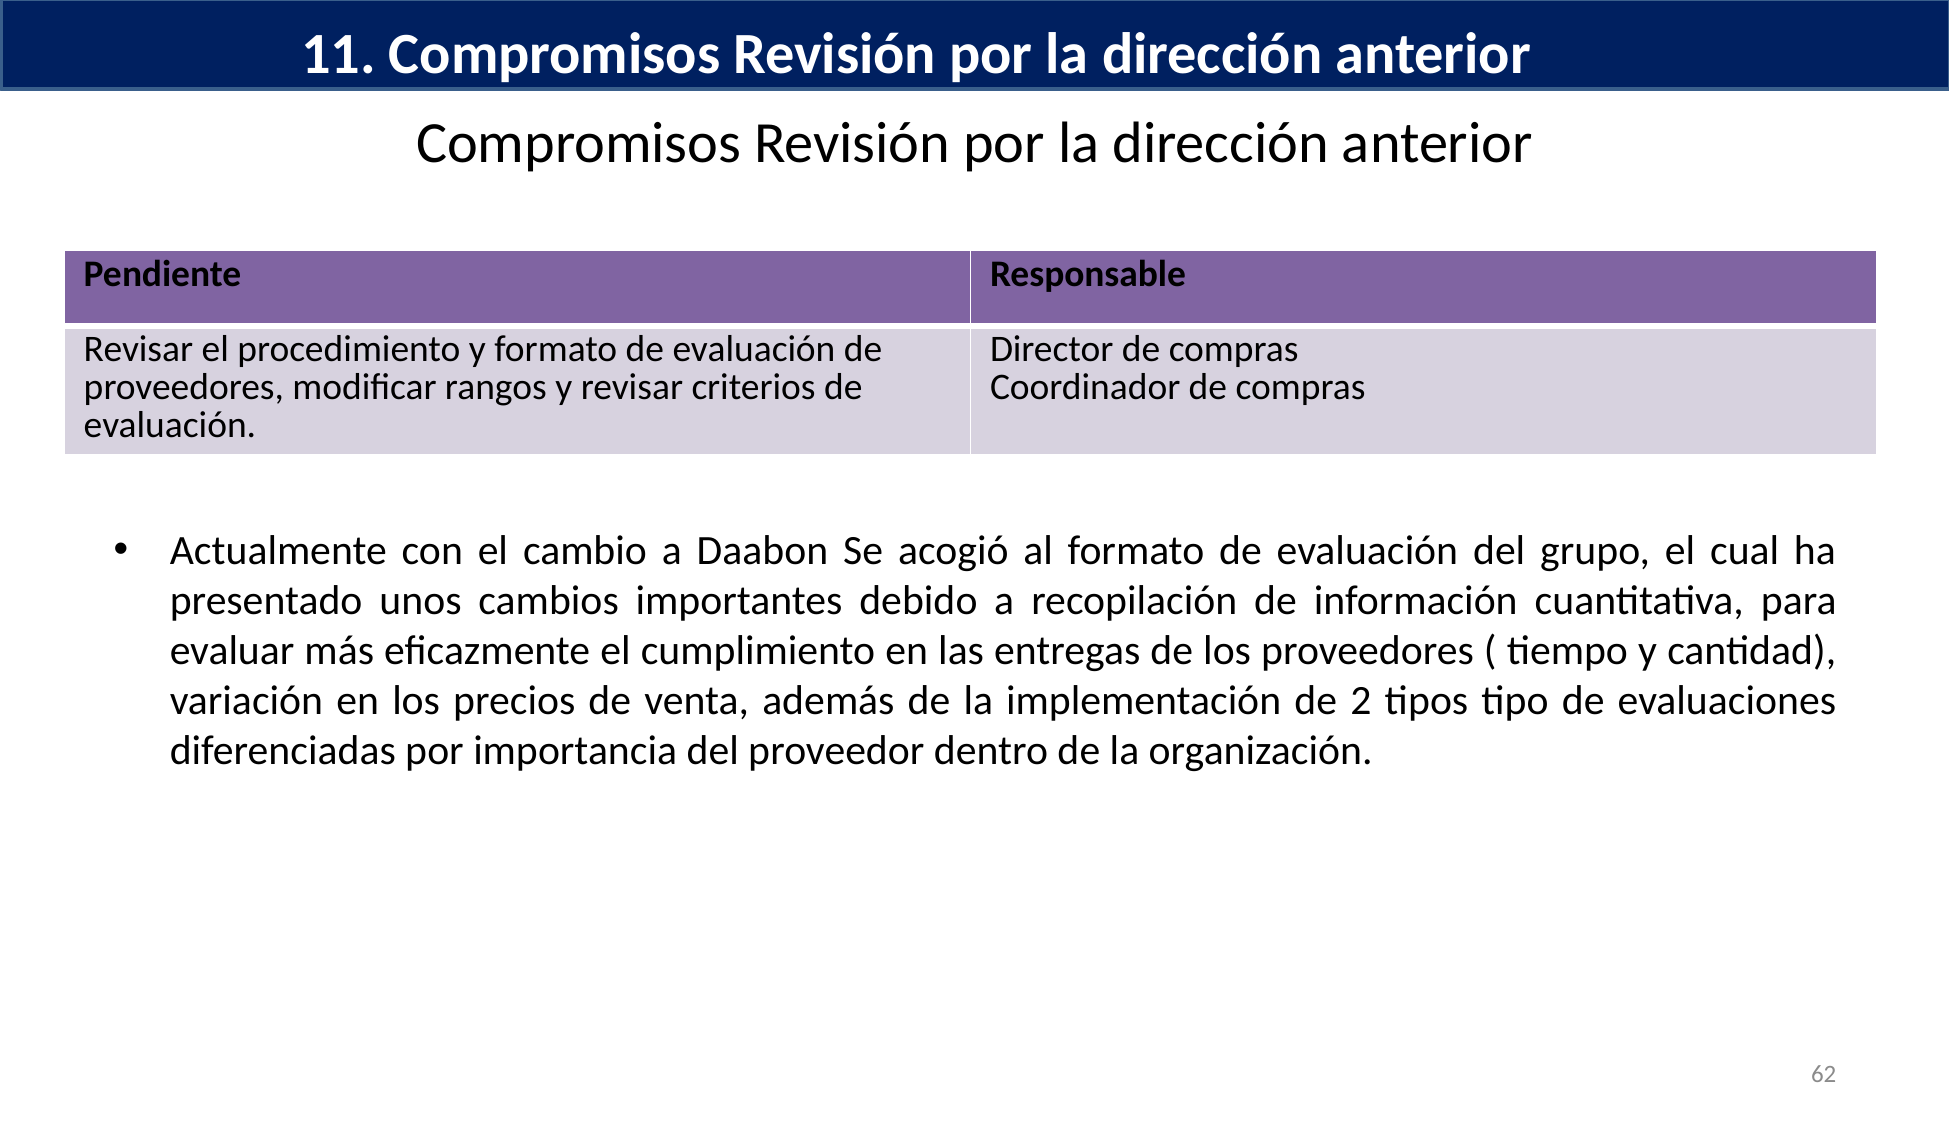

11. Compromisos Revisión por la dirección anterior
# Compromisos Revisión por la dirección anterior
| Pendiente | Responsable |
| --- | --- |
| Revisar el procedimiento y formato de evaluación de proveedores, modificar rangos y revisar criterios de evaluación. | Director de compras Coordinador de compras |
Actualmente con el cambio a Daabon Se acogió al formato de evaluación del grupo, el cual ha presentado unos cambios importantes debido a recopilación de información cuantitativa, para evaluar más eficazmente el cumplimiento en las entregas de los proveedores ( tiempo y cantidad), variación en los precios de venta, además de la implementación de 2 tipos tipo de evaluaciones diferenciadas por importancia del proveedor dentro de la organización.

62